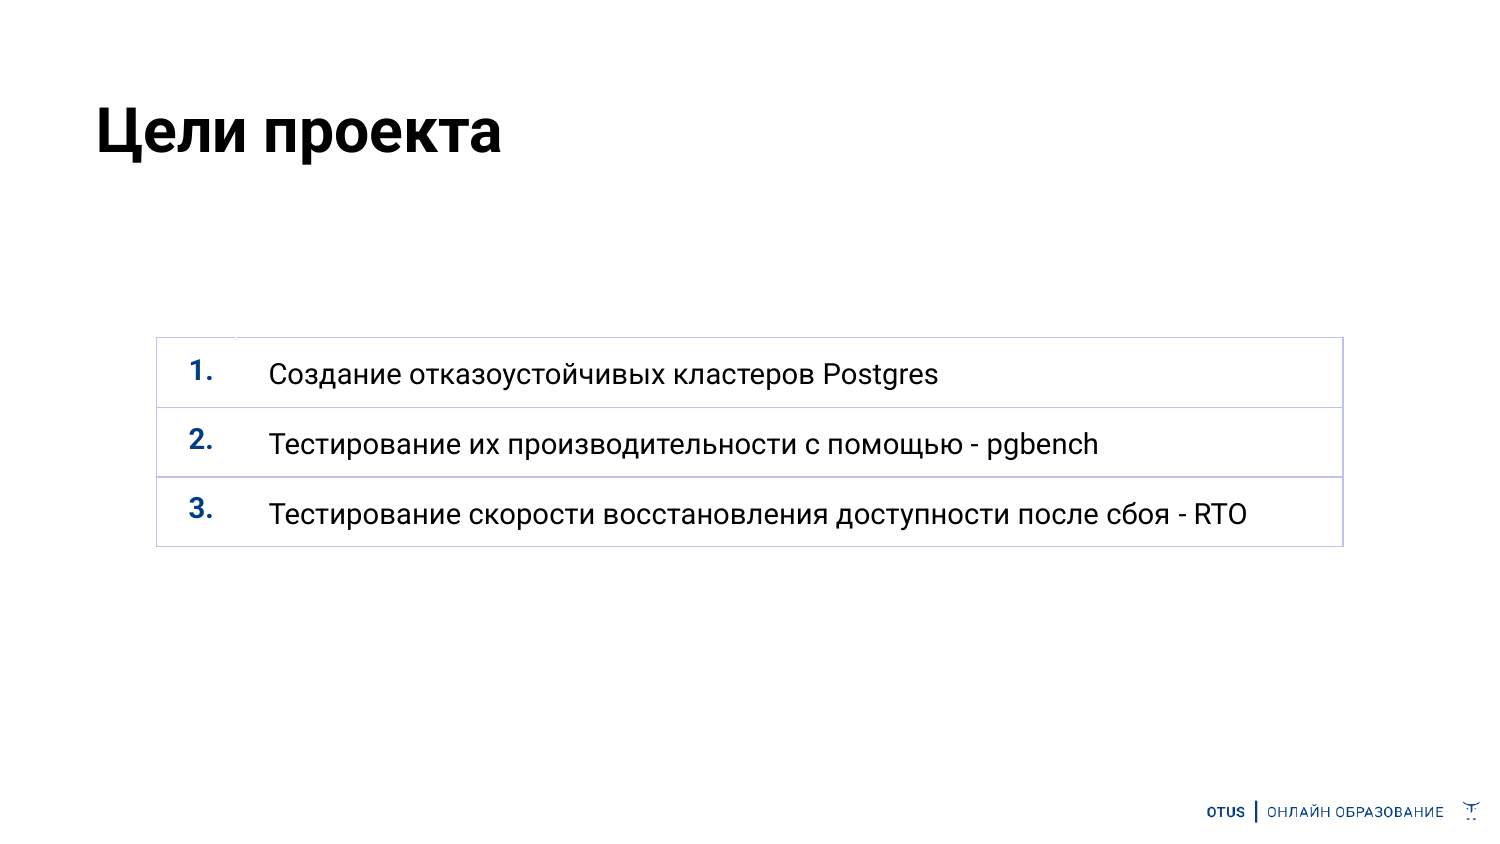

Цели проекта
| 1. | Создание отказоустойчивых кластеров Postgres |
| --- | --- |
| 2. | Тестирование их производительности с помощью - pgbench |
| 3. | Тестирование скорости восстановления доступности после сбоя - RTO |